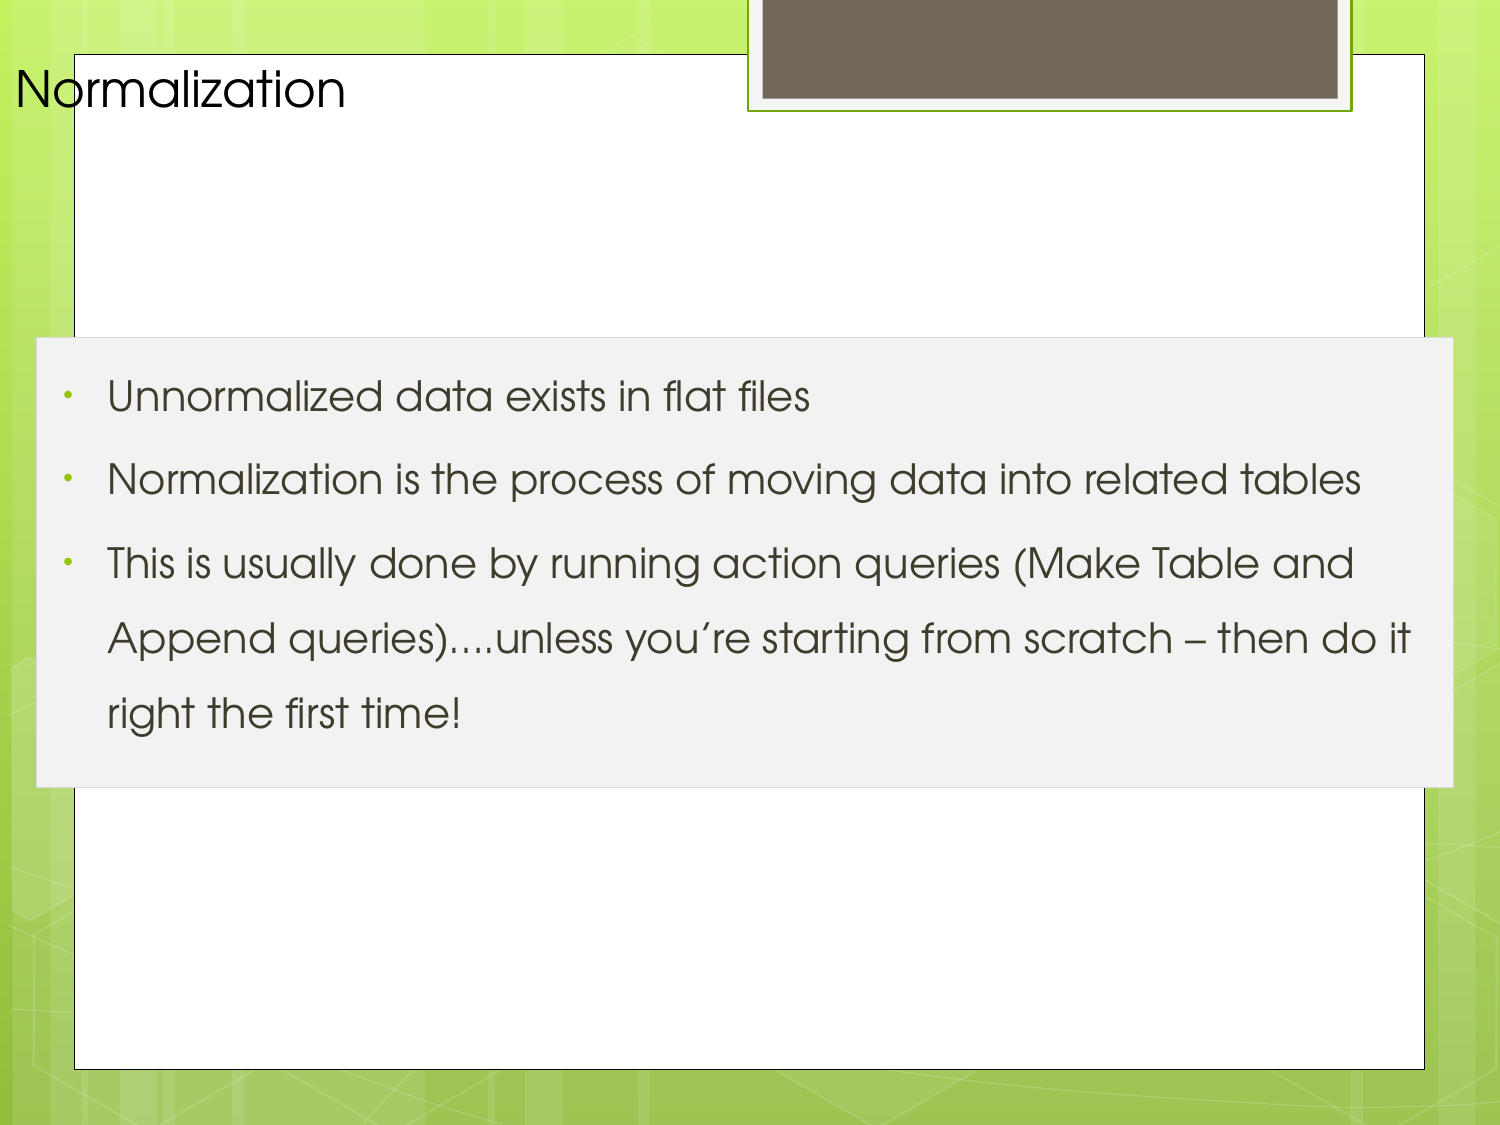

# Normalization

Unnormalized data exists in flat files
Normalization is the process of moving data into related tables
This is usually done by running action queries (Make Table and Append queries)….unless you’re starting from scratch – then do it right the first time!